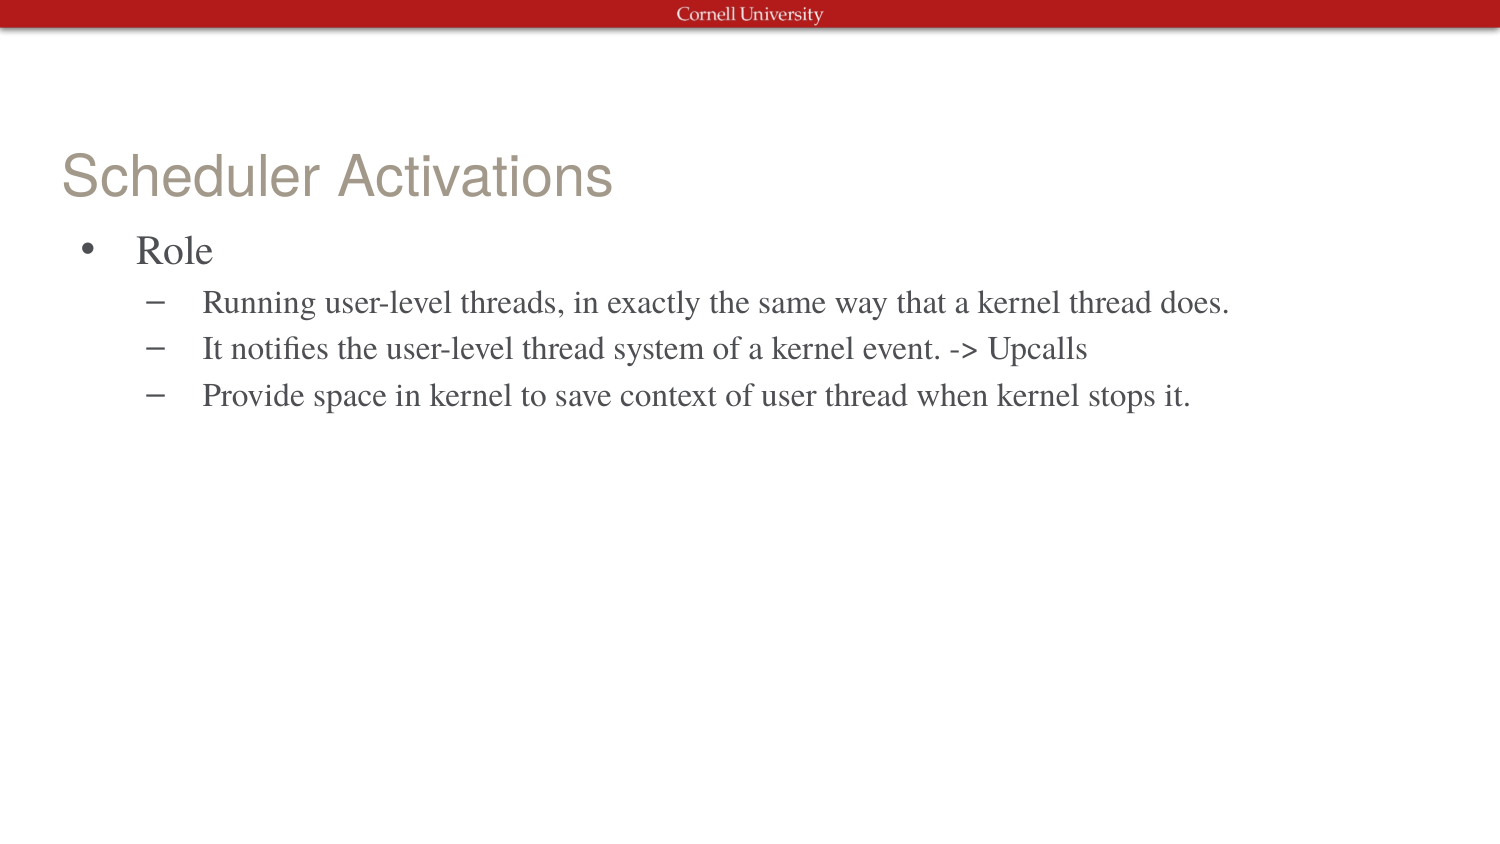

# Scheduler Activations
Role
Running user-level threads, in exactly the same way that a kernel thread does.
It notifies the user-level thread system of a kernel event. -> Upcalls
Provide space in kernel to save context of user thread when kernel stops it.